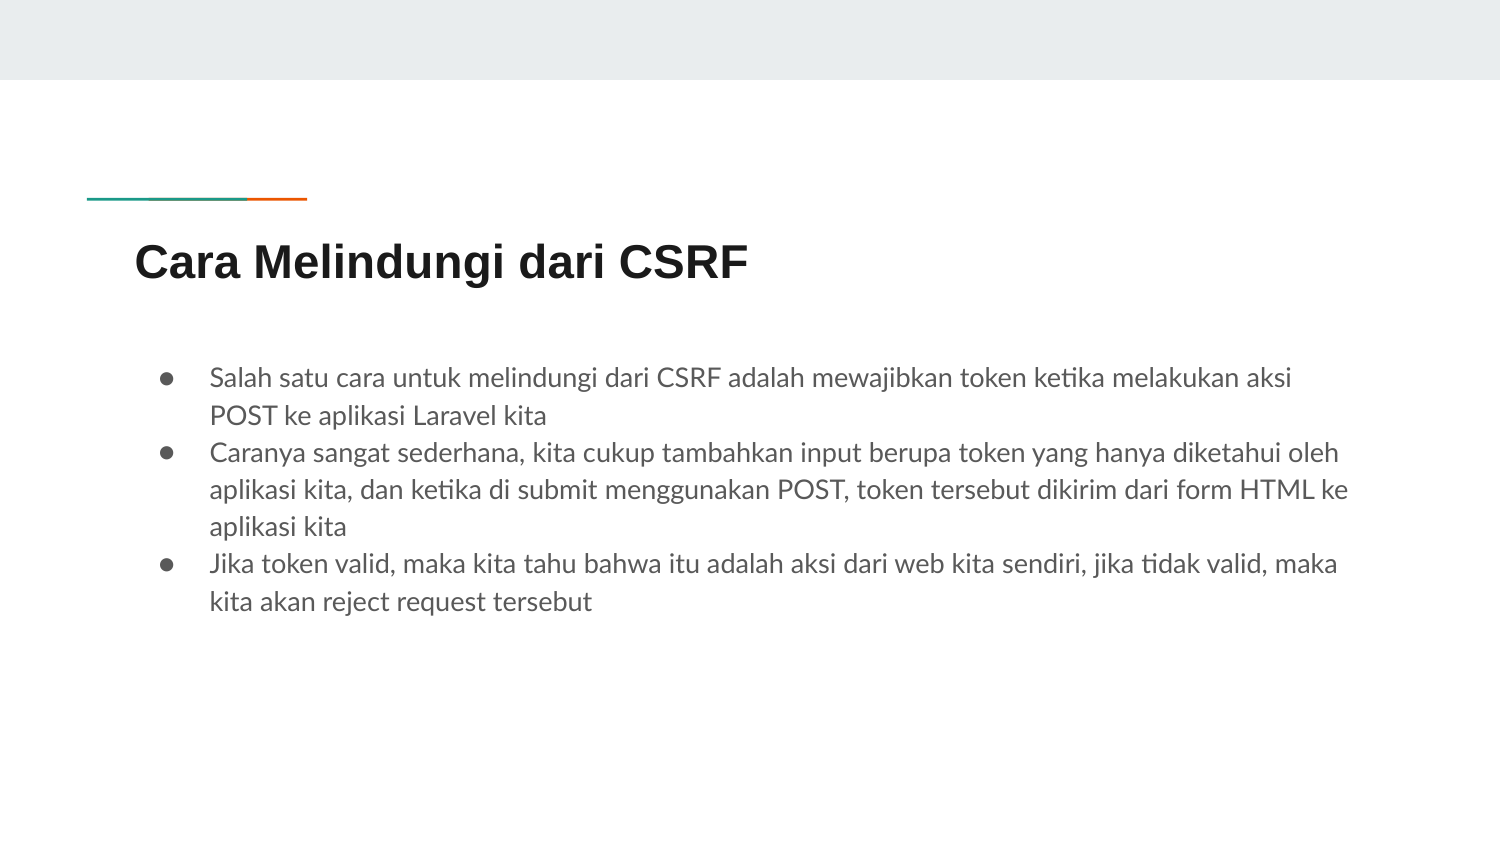

# Cara Melindungi dari CSRF
Salah satu cara untuk melindungi dari CSRF adalah mewajibkan token ketika melakukan aksi POST ke aplikasi Laravel kita
Caranya sangat sederhana, kita cukup tambahkan input berupa token yang hanya diketahui oleh aplikasi kita, dan ketika di submit menggunakan POST, token tersebut dikirim dari form HTML ke aplikasi kita
Jika token valid, maka kita tahu bahwa itu adalah aksi dari web kita sendiri, jika tidak valid, maka kita akan reject request tersebut